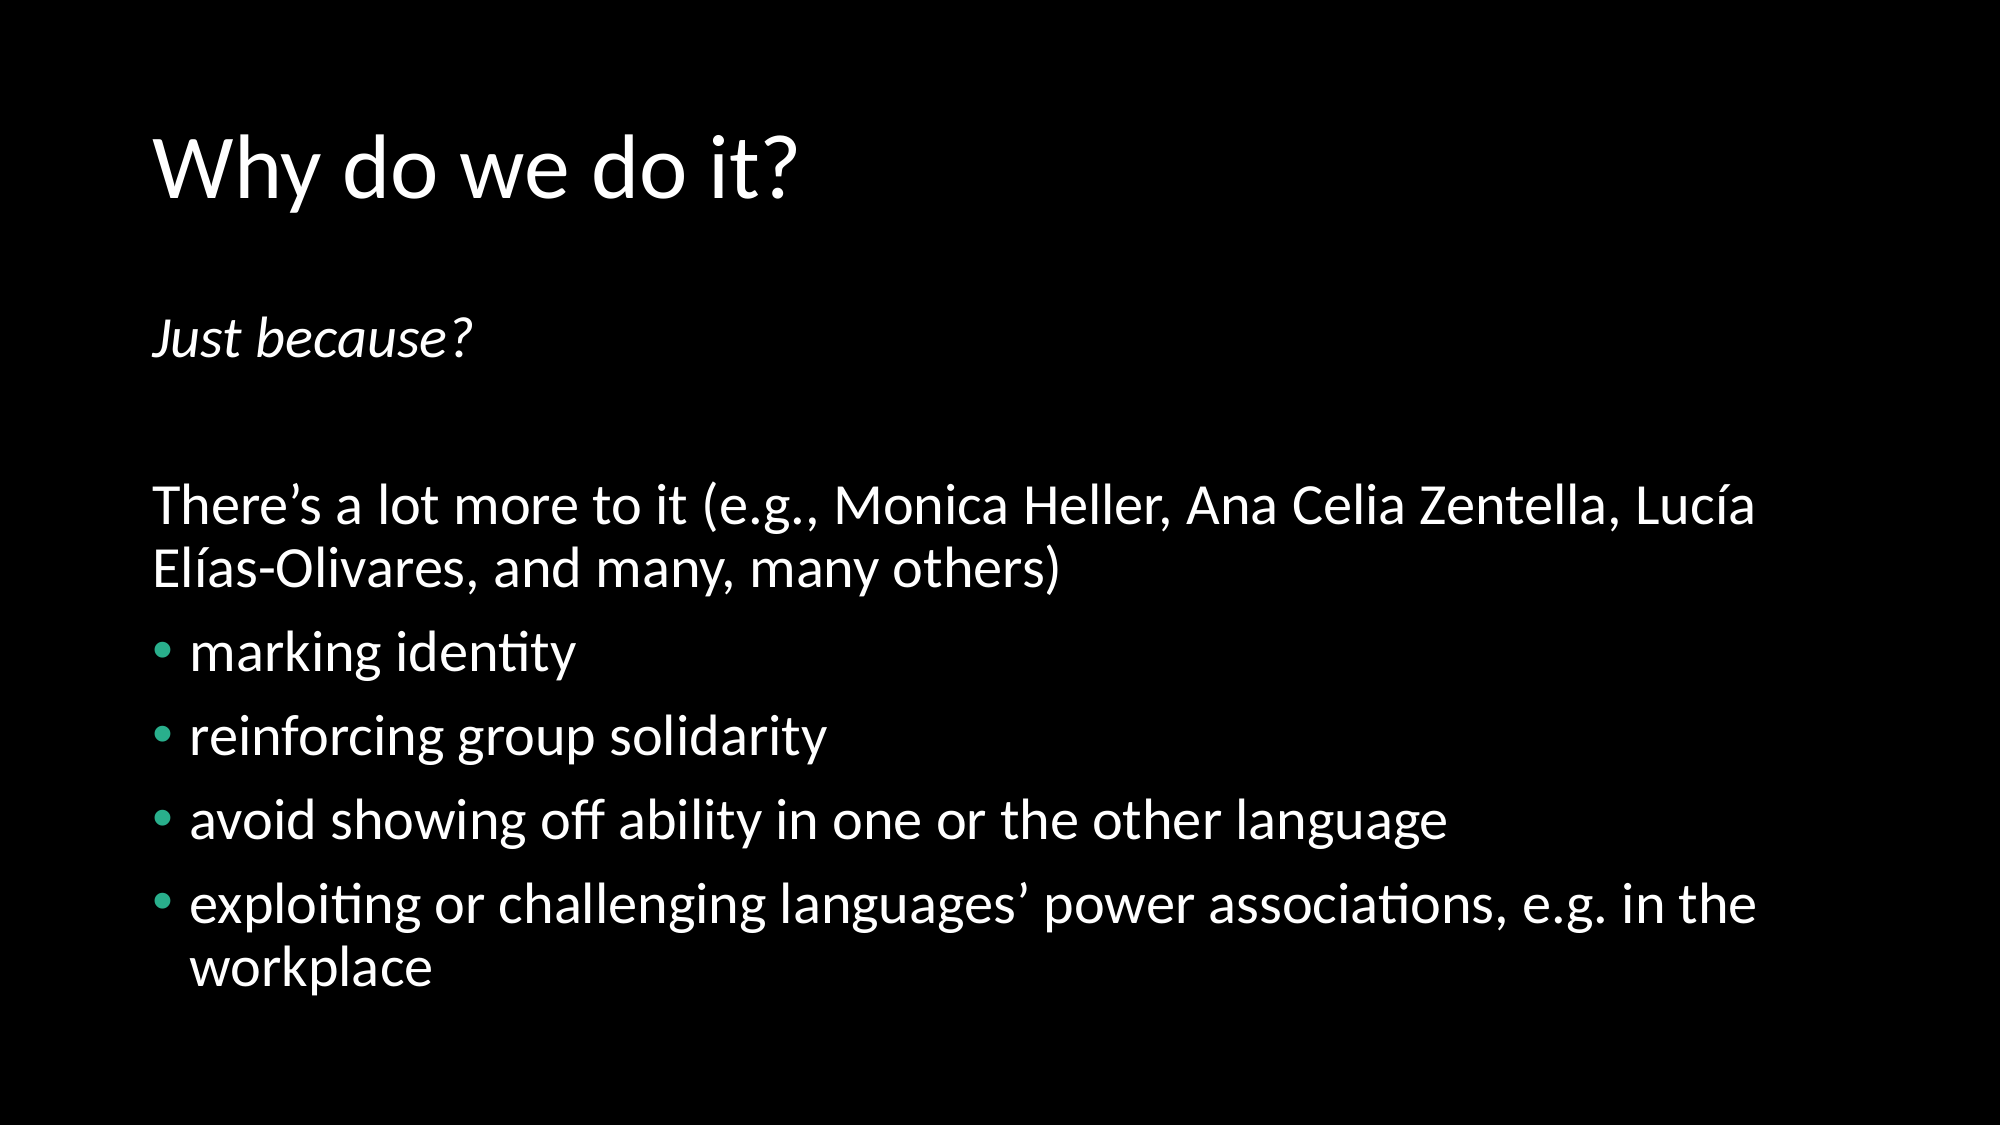

# Why do we do it?
Just because?

There’s a lot more to it (e.g., Monica Heller, Ana Celia Zentella, Lucía Elías-Olivares, and many, many others)
marking identity
reinforcing group solidarity
avoid showing off ability in one or the other language
exploiting or challenging languages’ power associations, e.g. in the workplace